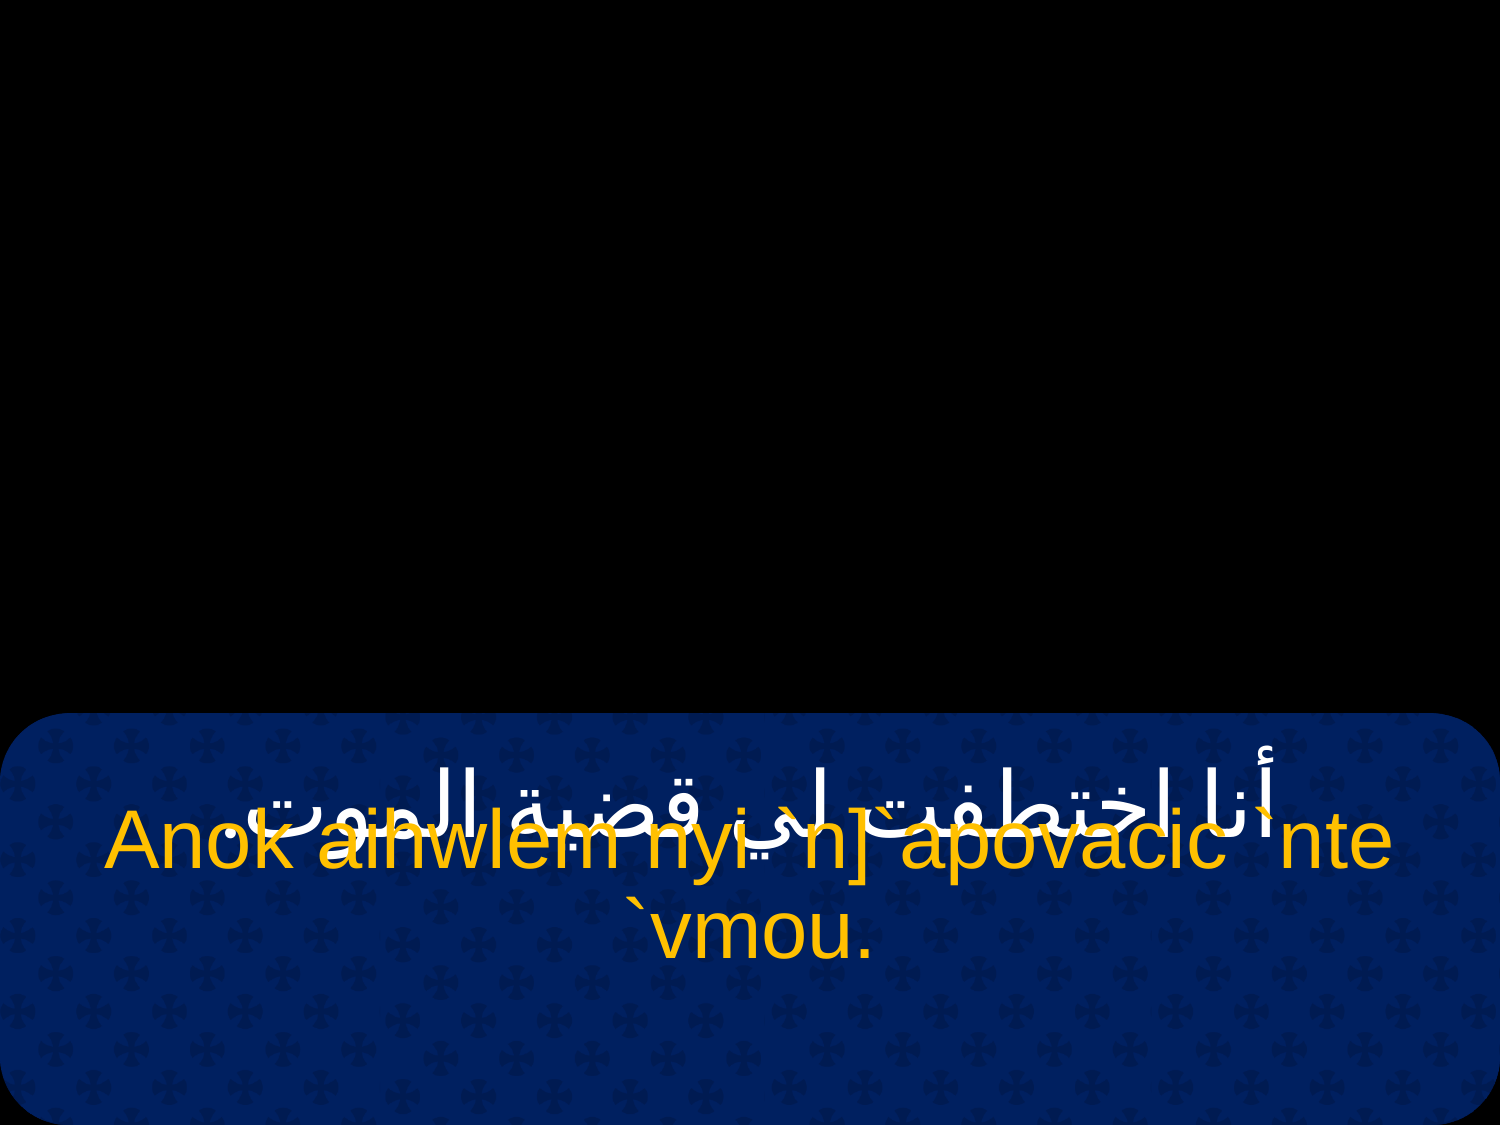

# أنا اختطفت لي قضية الموت.
Anok aihwlem nyi `n]`apovacic `nte `vmou.